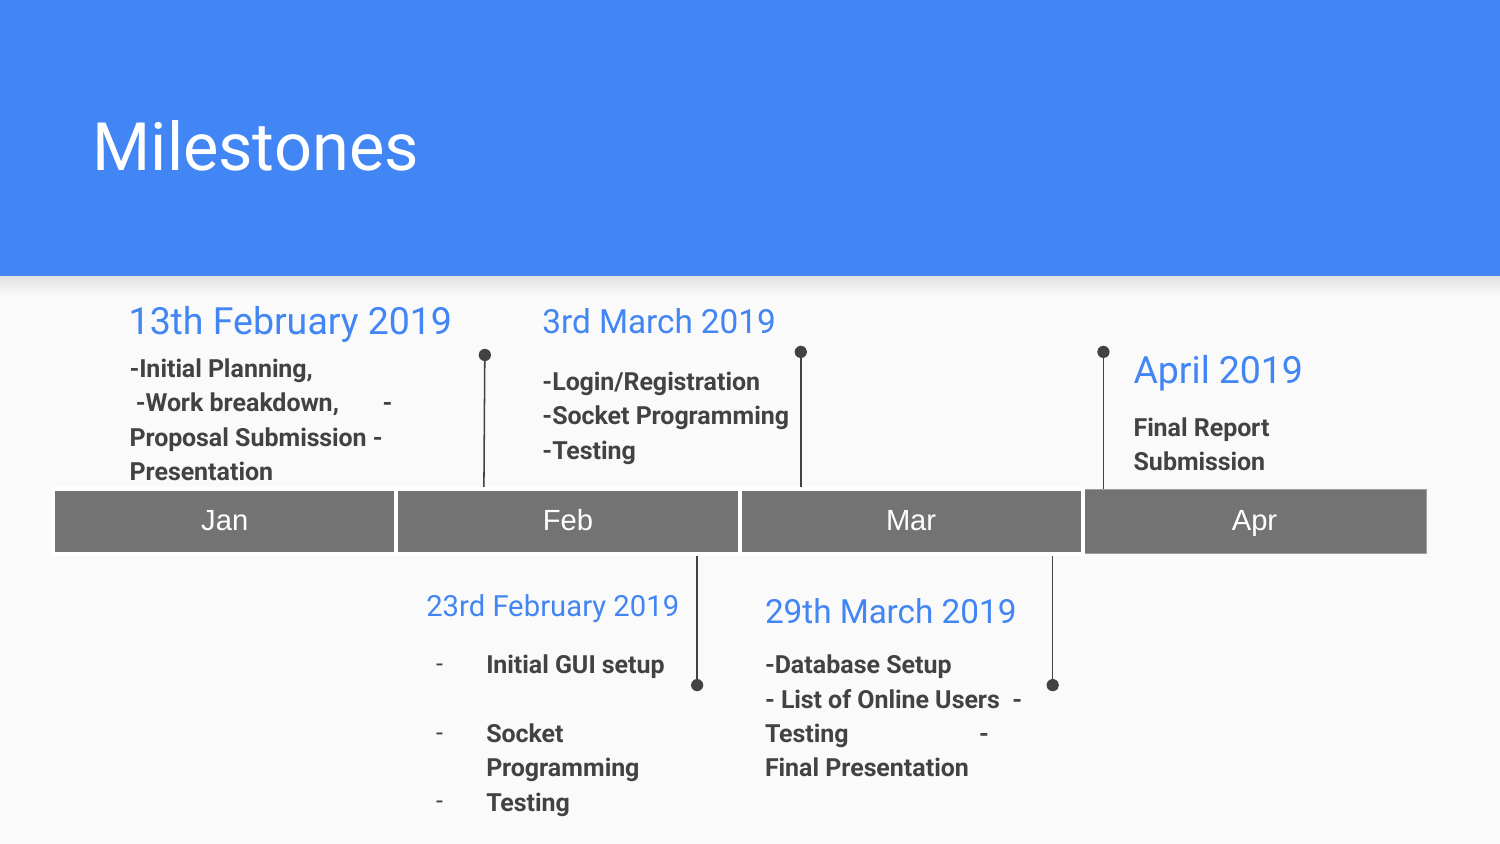

# Milestones

June 20XX
3rd March 2019
13th February 2019
-Initial Planning,               -Work breakdown,       -Proposal Submission -Presentation
April 2019
-Login/Registration
-Socket Programming
-Testing
Final Report Submission
| Jan | Feb | Mar | Apr |
| --- | --- | --- | --- |
23rd February 2019
29th March 2019
Initial GUI setup
Socket Programming
Testing
-Database Setup             - List of Online Users  -Testing                     -Final Presentation